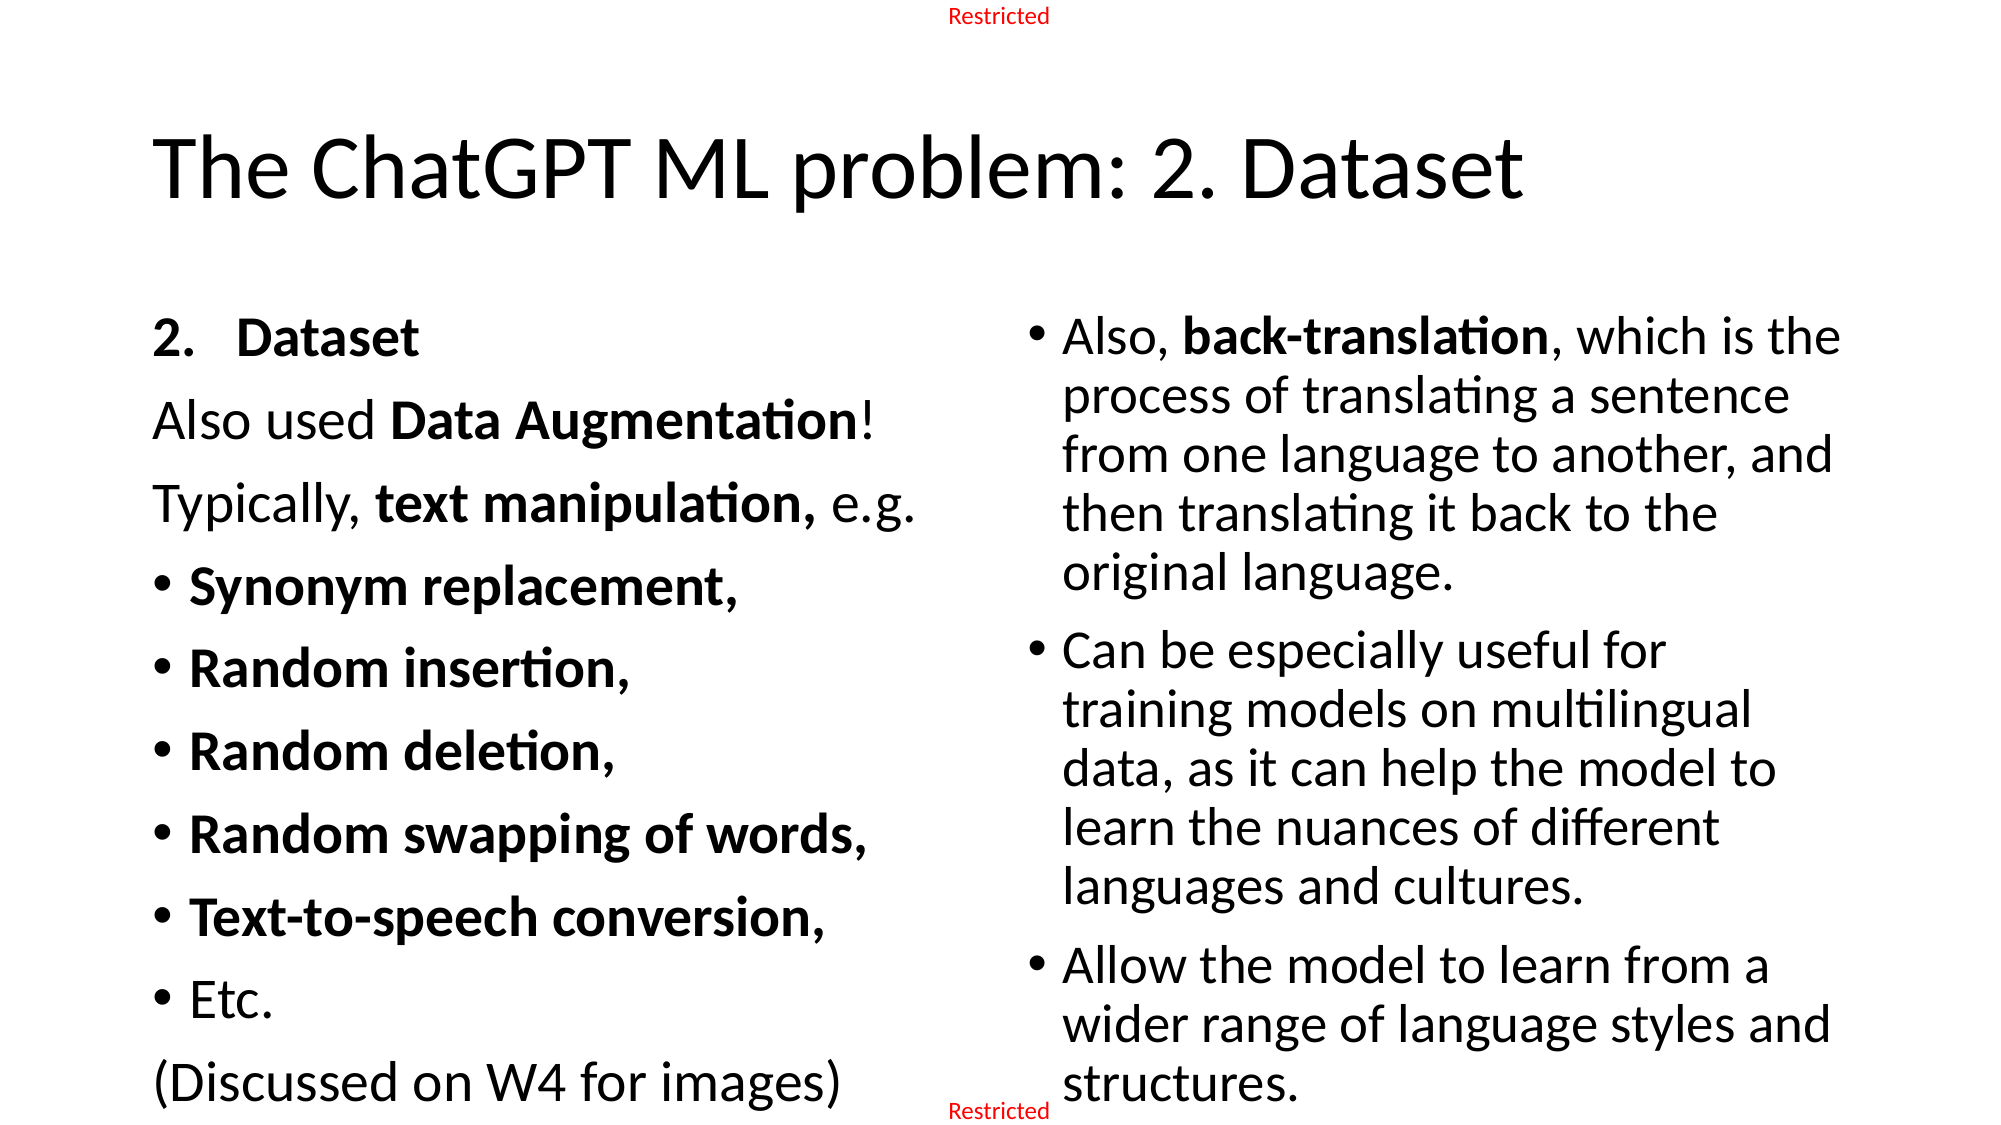

# The ChatGPT ML problem: 2. Dataset
Dataset
Also used Data Augmentation!
Typically, text manipulation, e.g.
Synonym replacement,
Random insertion,
Random deletion,
Random swapping of words,
Text-to-speech conversion,
Etc.
(Discussed on W4 for images)
Also, back-translation, which is the process of translating a sentence from one language to another, and then translating it back to the original language.
Can be especially useful for training models on multilingual data, as it can help the model to learn the nuances of different languages and cultures.
Allow the model to learn from a wider range of language styles and structures.